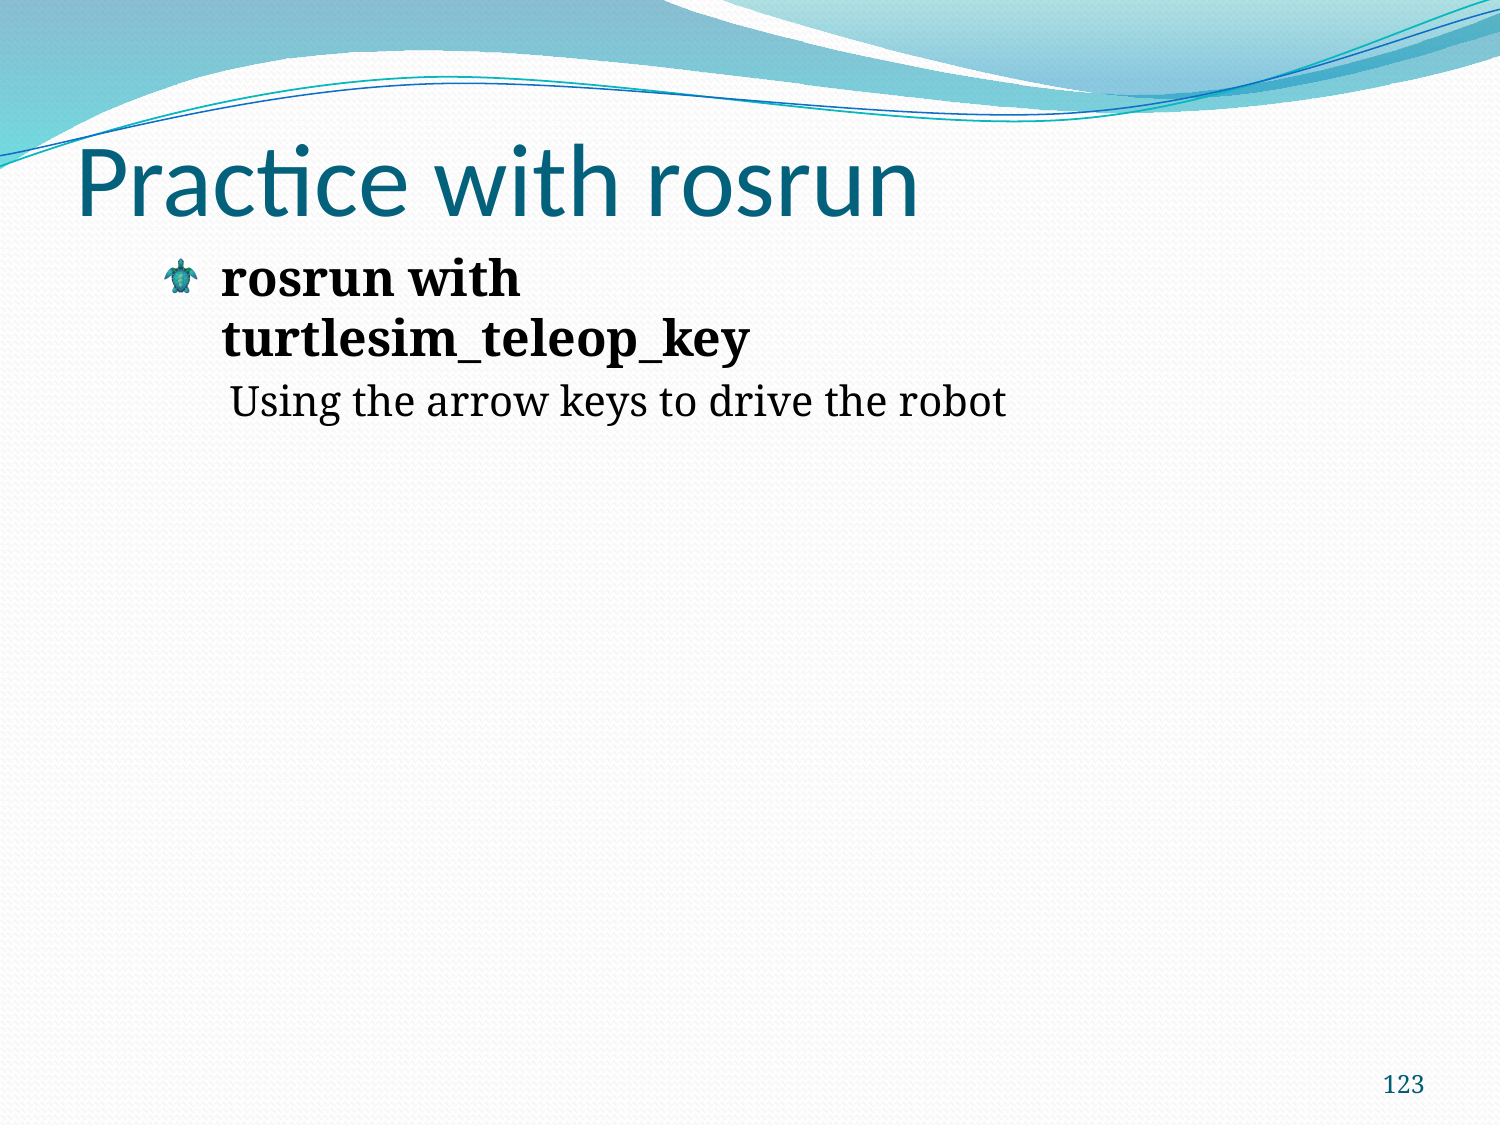

# Practice with rosrun
rosrun with turtlesim_teleop_key
     Using the arrow keys to drive the robot
123